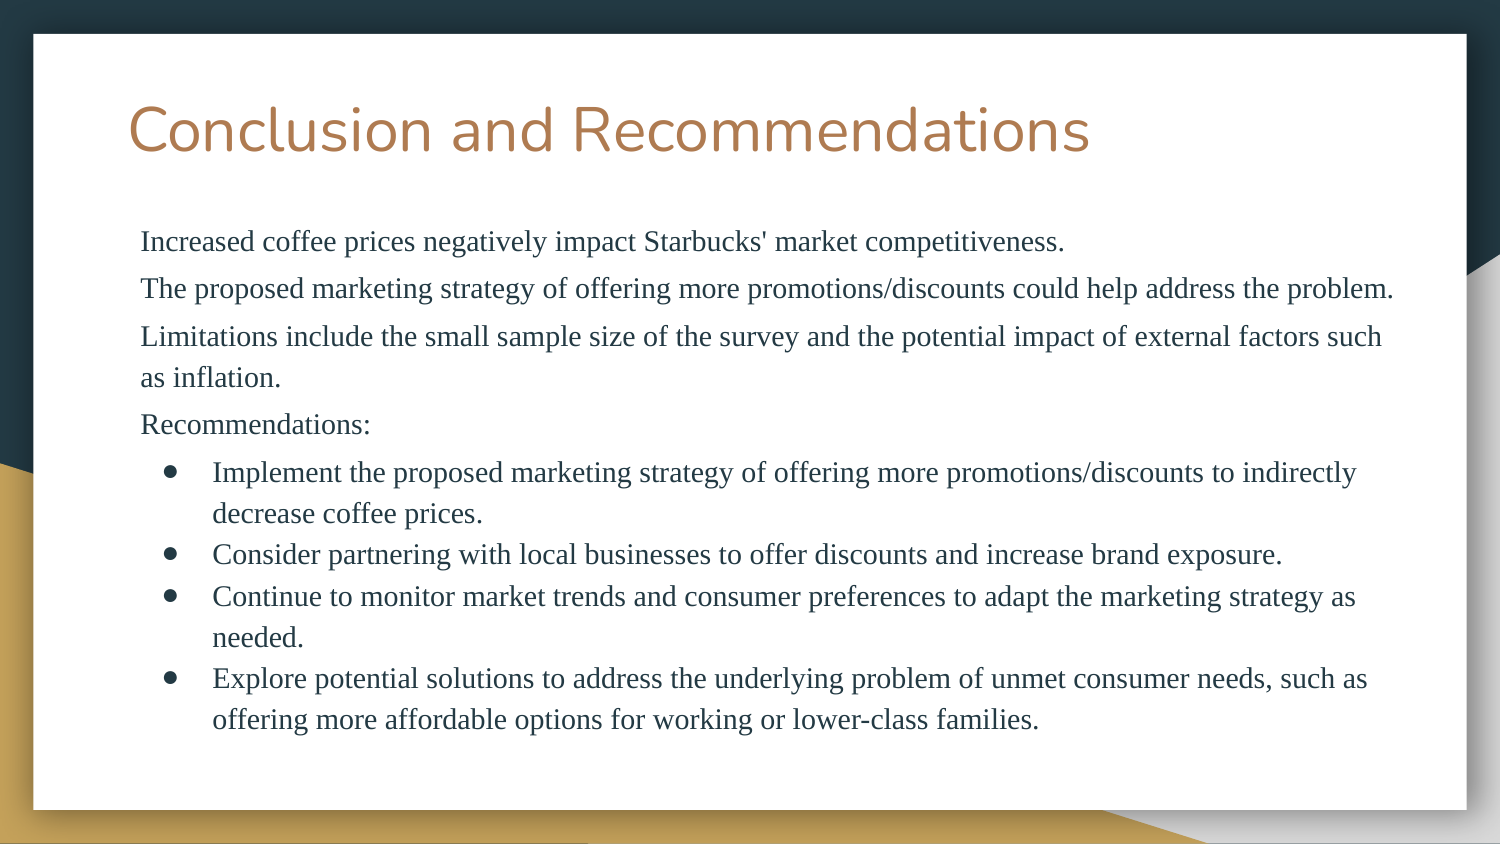

# Conclusion and Recommendations
Increased coffee prices negatively impact Starbucks' market competitiveness.
The proposed marketing strategy of offering more promotions/discounts could help address the problem.
Limitations include the small sample size of the survey and the potential impact of external factors such as inflation.
Recommendations:
Implement the proposed marketing strategy of offering more promotions/discounts to indirectly decrease coffee prices.
Consider partnering with local businesses to offer discounts and increase brand exposure.
Continue to monitor market trends and consumer preferences to adapt the marketing strategy as needed.
Explore potential solutions to address the underlying problem of unmet consumer needs, such as offering more affordable options for working or lower-class families.